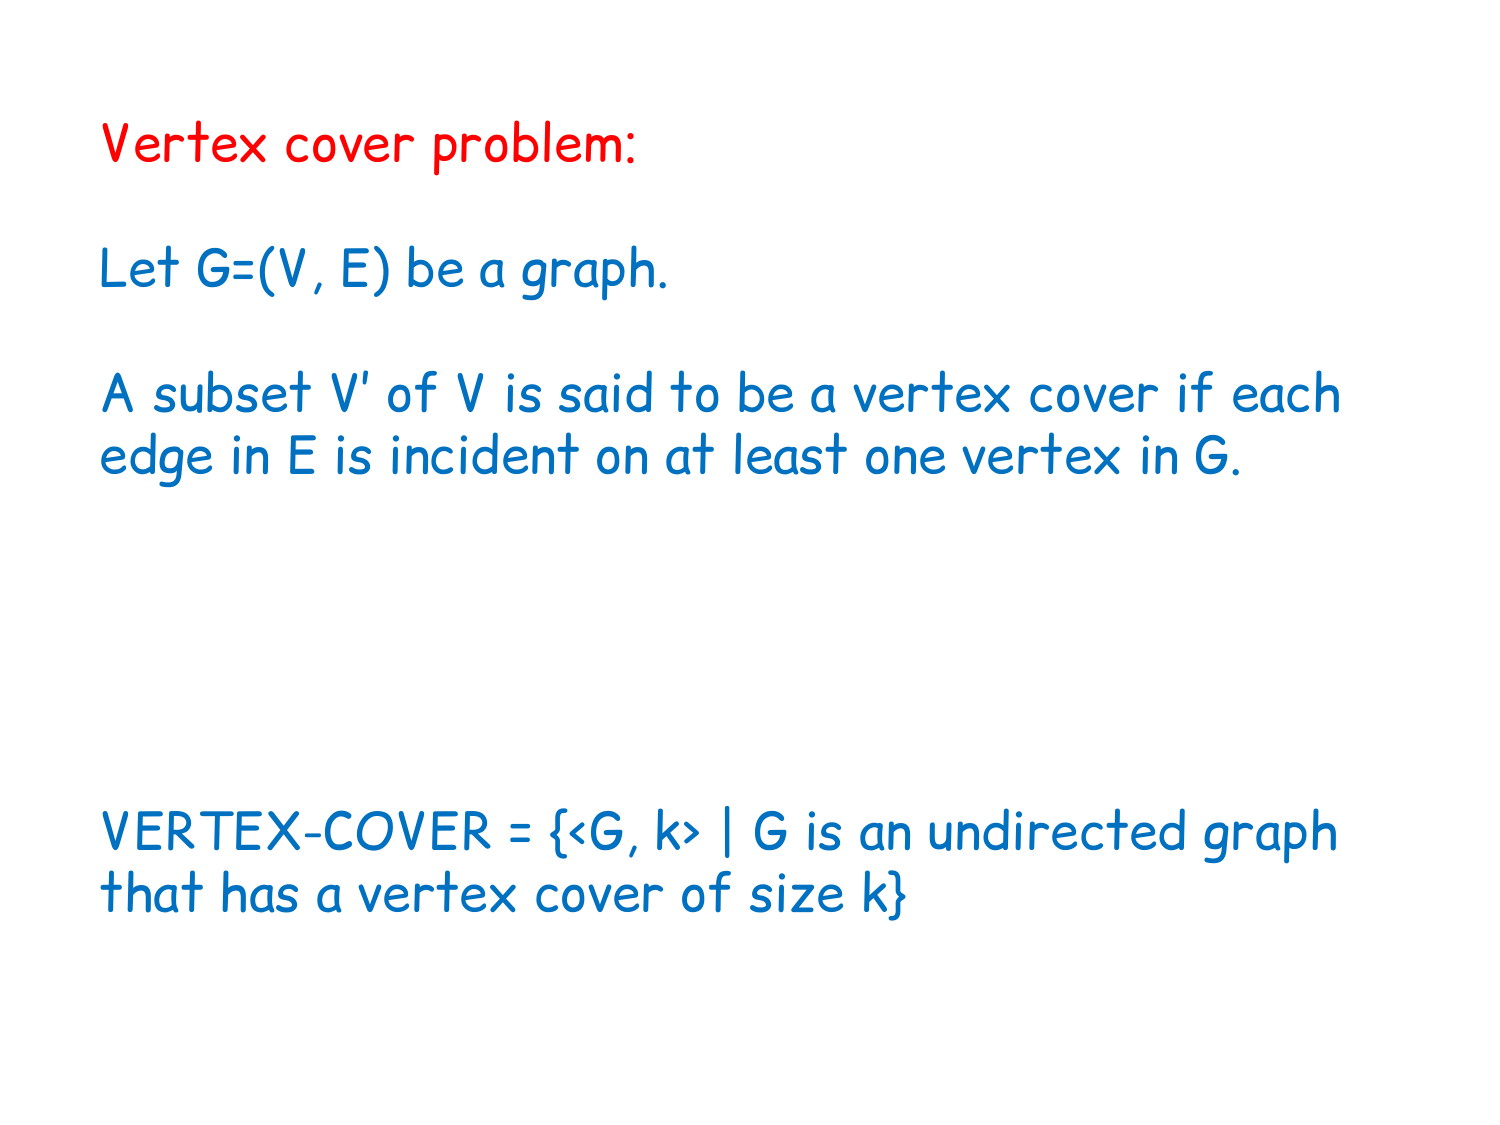

Vertex cover problem:

Let G=(V, E) be a graph.

A subset V’ of V is said to be a vertex cover if each edge in E is incident on at least one vertex in G.

VERTEX-COVER = {<G, k> | G is an undirected graph that has a vertex cover of size k}